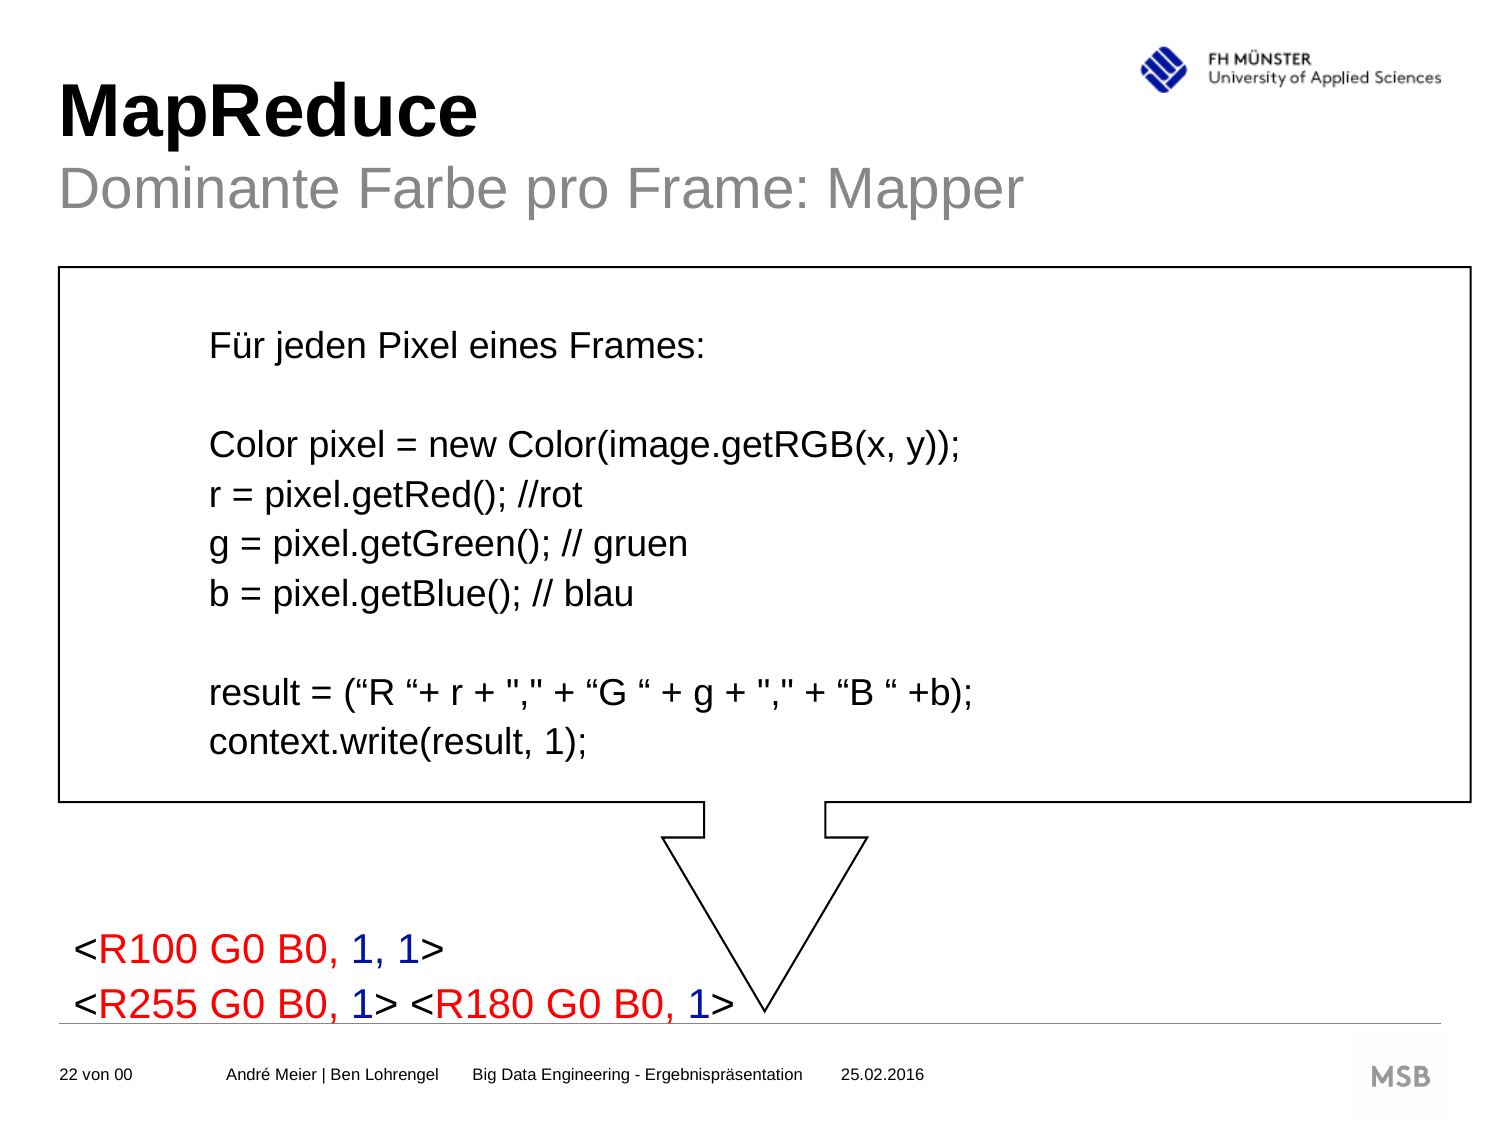

# MapReduce
Dominante Farbe pro Frame: Mapper

	Für jeden Pixel eines Frames:

	Color pixel = new Color(image.getRGB(x, y));
	r = pixel.getRed(); //rot
	g = pixel.getGreen(); // gruen
	b = pixel.getBlue(); // blau

	result = (“R “+ r + "," + “G “ + g + "," + “B “ +b);
	context.write(result, 1);

<R100 G0 B0, 1, 1>
<R255 G0 B0, 1> <R180 G0 B0, 1>
André Meier | Ben Lohrengel  Big Data Engineering - Ergebnispräsentation   25.02.2016